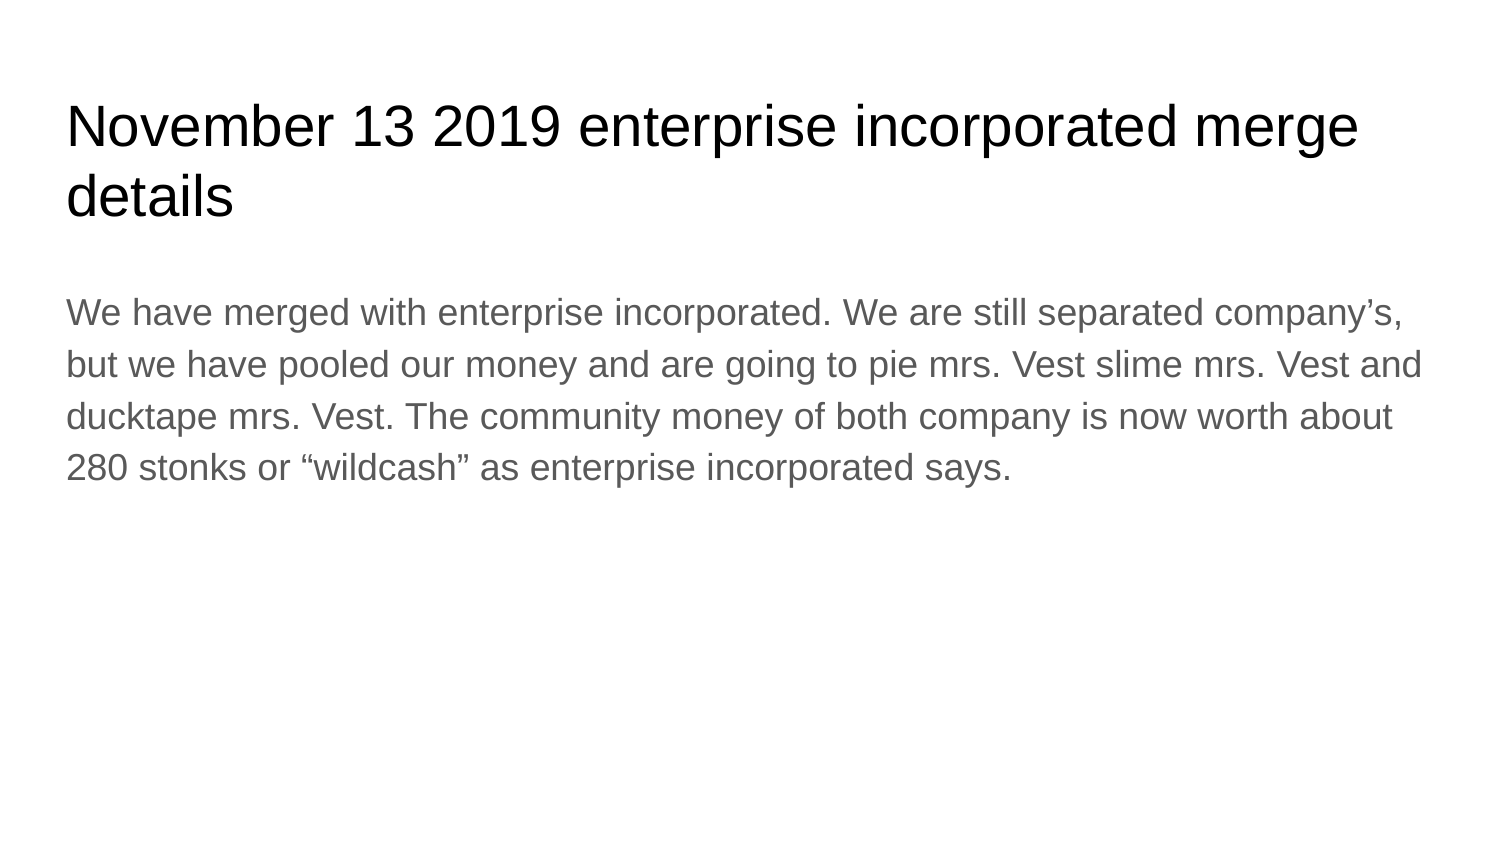

# November 13 2019 enterprise incorporated merge details
We have merged with enterprise incorporated. We are still separated company’s, but we have pooled our money and are going to pie mrs. Vest slime mrs. Vest and ducktape mrs. Vest. The community money of both company is now worth about 280 stonks or “wildcash” as enterprise incorporated says.